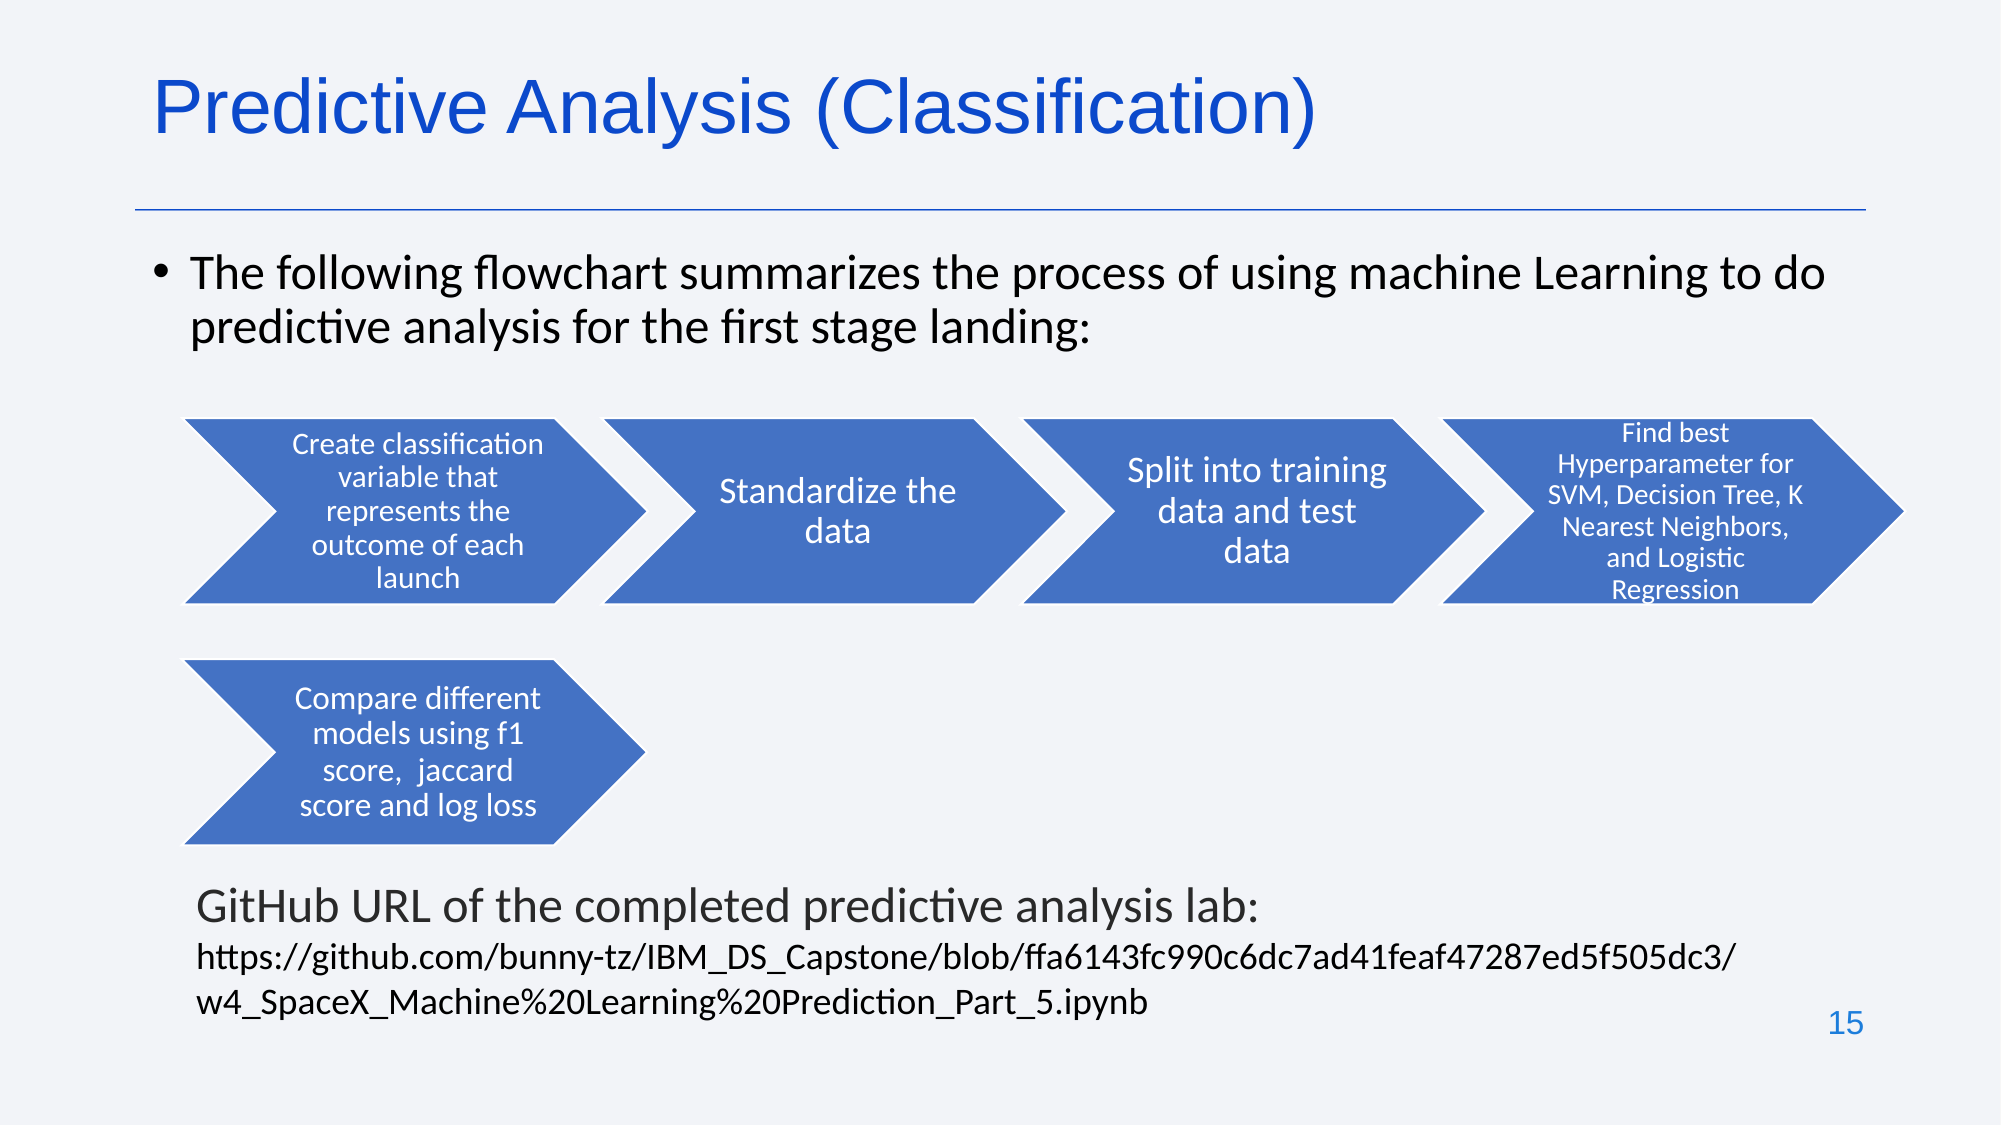

# Predictive Analysis (Classification)
The following flowchart summarizes the process of using machine Learning to do predictive analysis for the first stage landing:
Create classification variable that represents the outcome of each launch
Standardize the data
Split into training data and test data
Find best Hyperparameter for SVM, Decision Tree, K Nearest Neighbors, and Logistic Regression

Compare different models using f1 score,  jaccard score and log loss
GitHub URL of the completed predictive analysis lab:
https://github.com/bunny-tz/IBM_DS_Capstone/blob/ffa6143fc990c6dc7ad41feaf47287ed5f505dc3/w4_SpaceX_Machine%20Learning%20Prediction_Part_5.ipynb
15